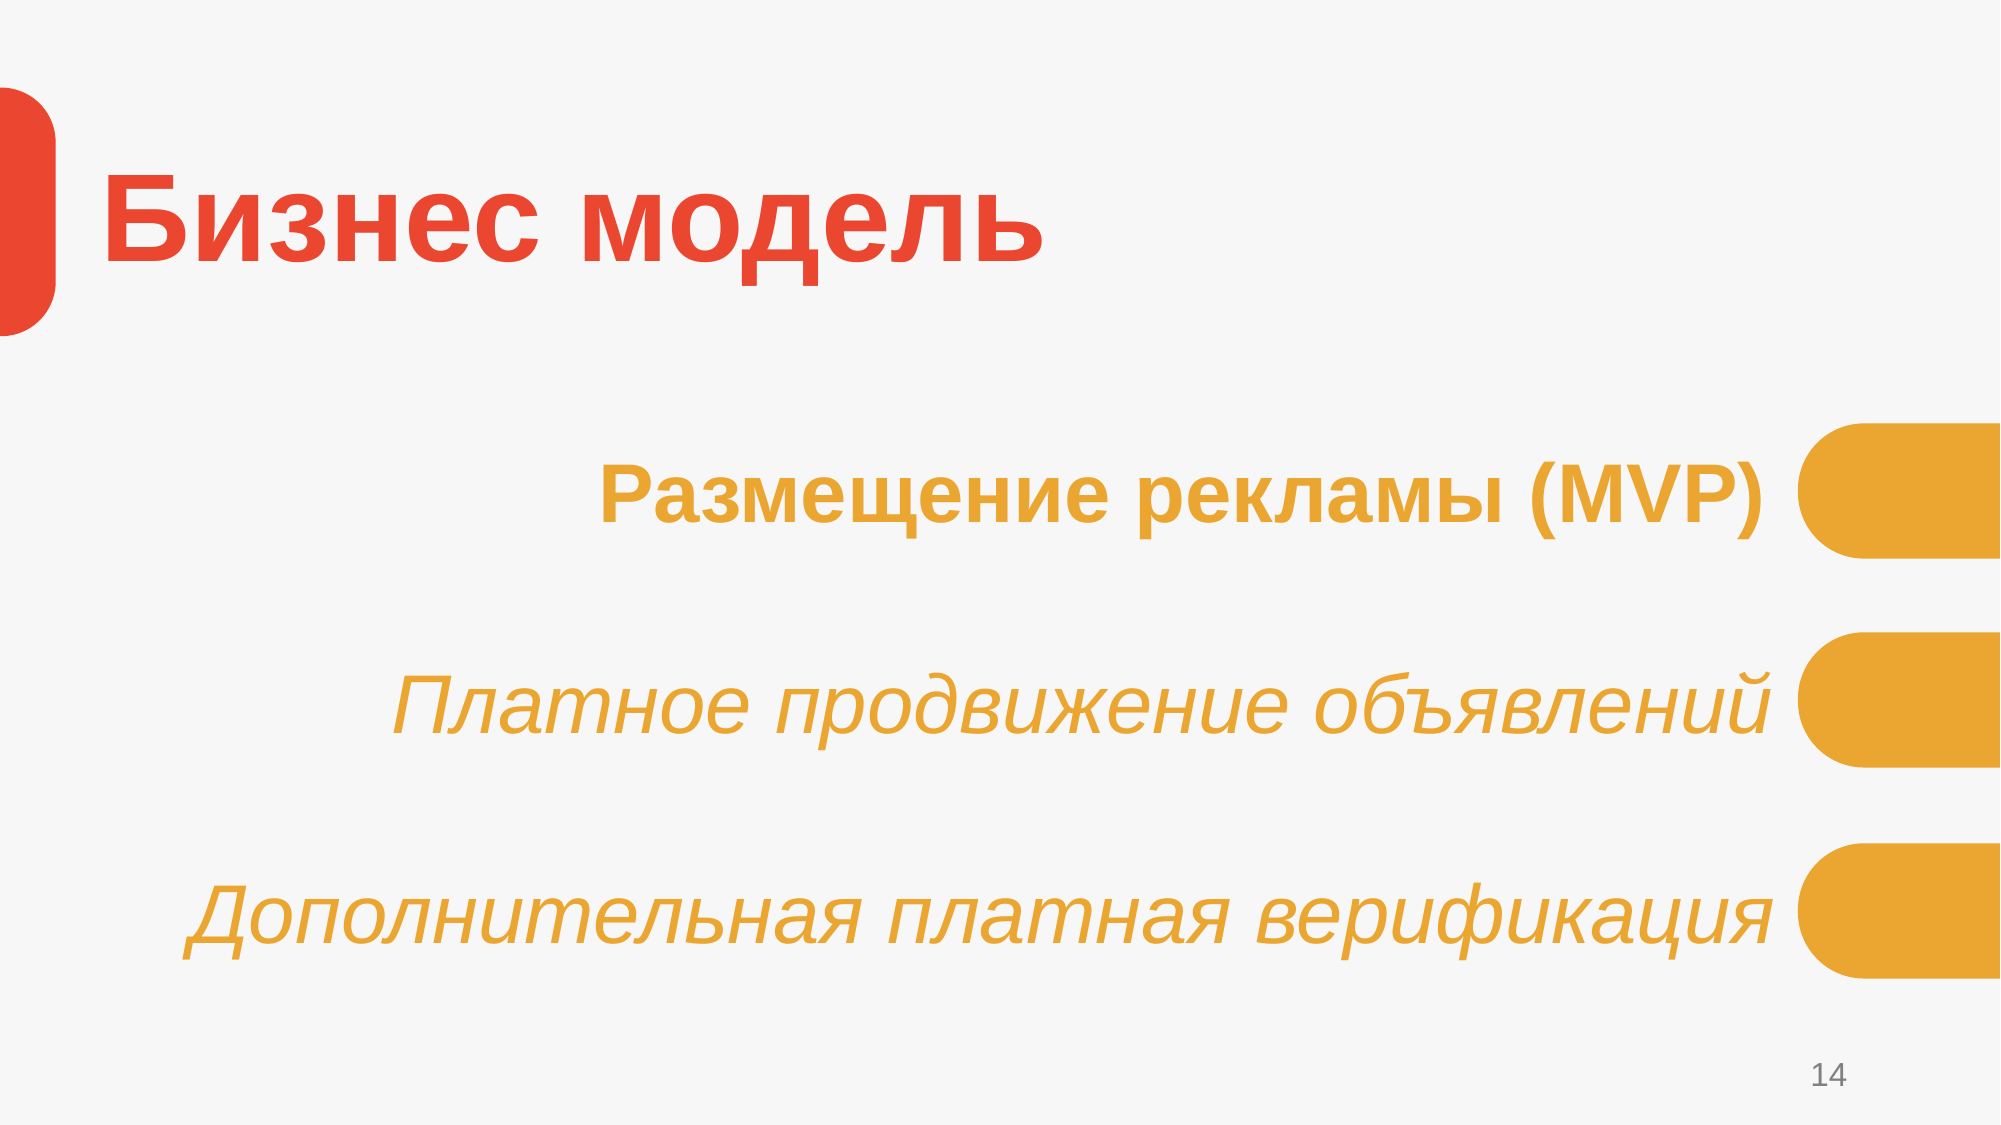

Бизнес модель

Размещение рекламы (MVP)

Платное продвижение объявлений

Дополнительная платная верификация
14